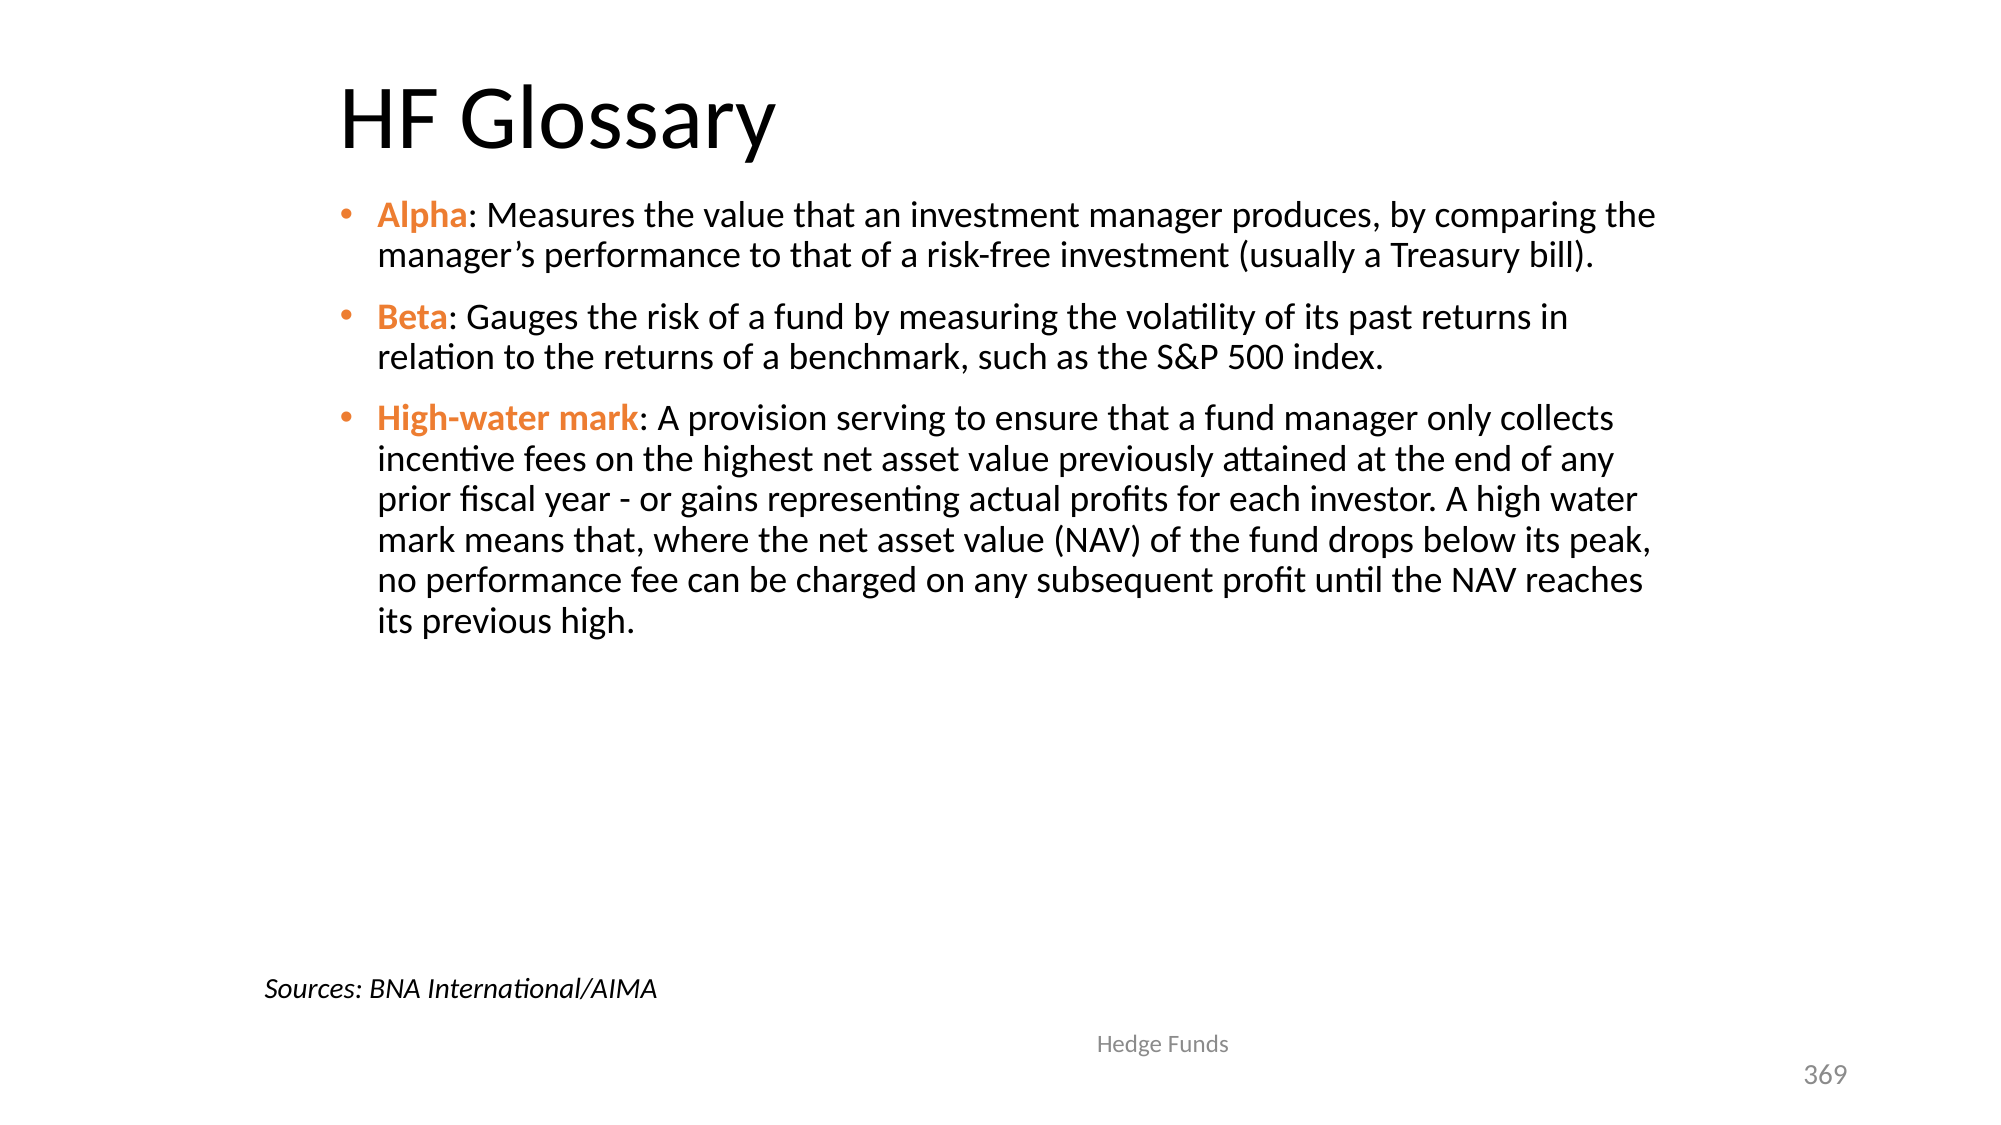

# HF Glossary
Alpha: Measures the value that an investment manager produces, by comparing the manager’s performance to that of a risk-free investment (usually a Treasury bill).
Beta: Gauges the risk of a fund by measuring the volatility of its past returns in relation to the returns of a benchmark, such as the S&P 500 index.
High-water mark: A provision serving to ensure that a fund manager only collects incentive fees on the highest net asset value previously attained at the end of any prior fiscal year - or gains representing actual profits for each investor. A high water mark means that, where the net asset value (NAV) of the fund drops below its peak, no performance fee can be charged on any subsequent profit until the NAV reaches its previous high.
Sources: BNA International/AIMA
Hedge Funds
369